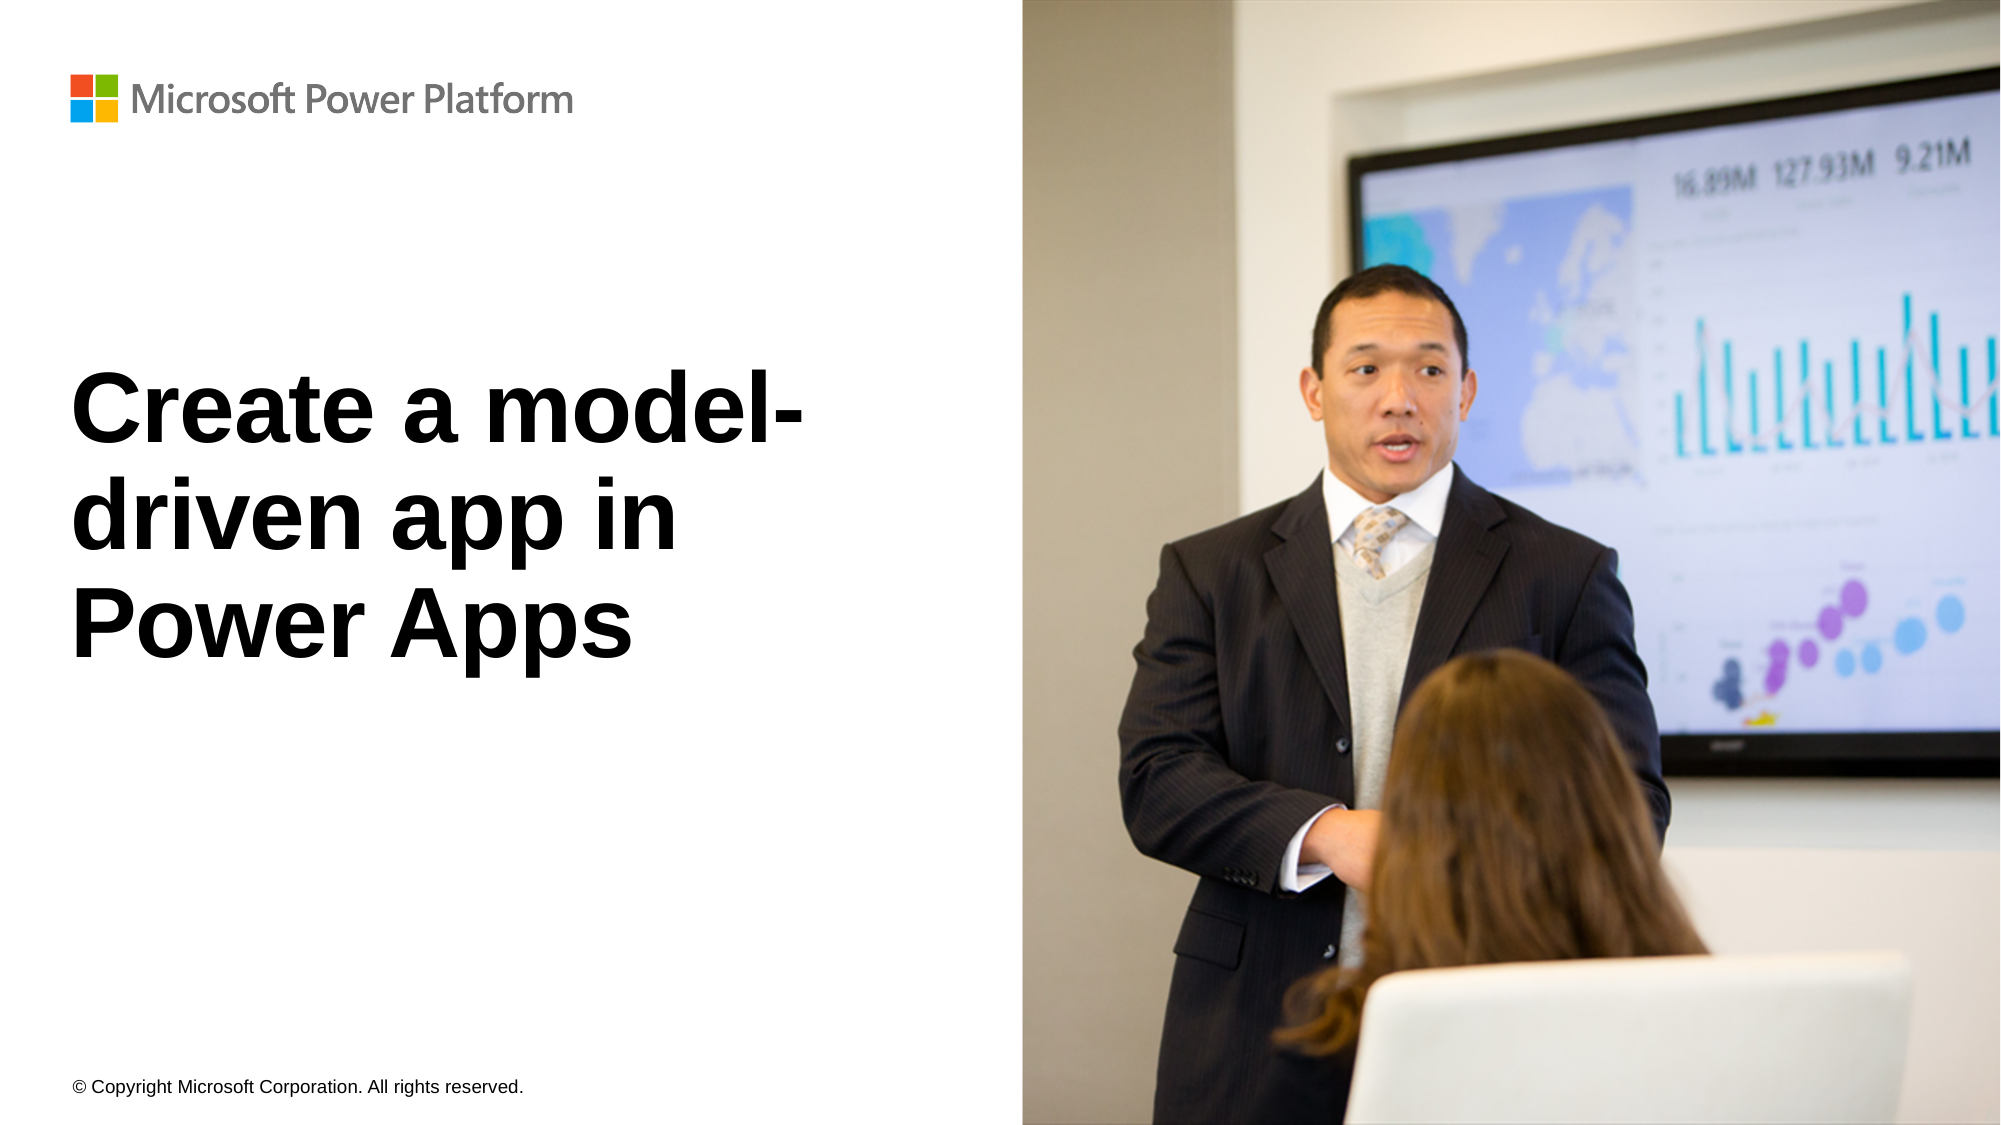

# Create a model-driven app in Power Apps